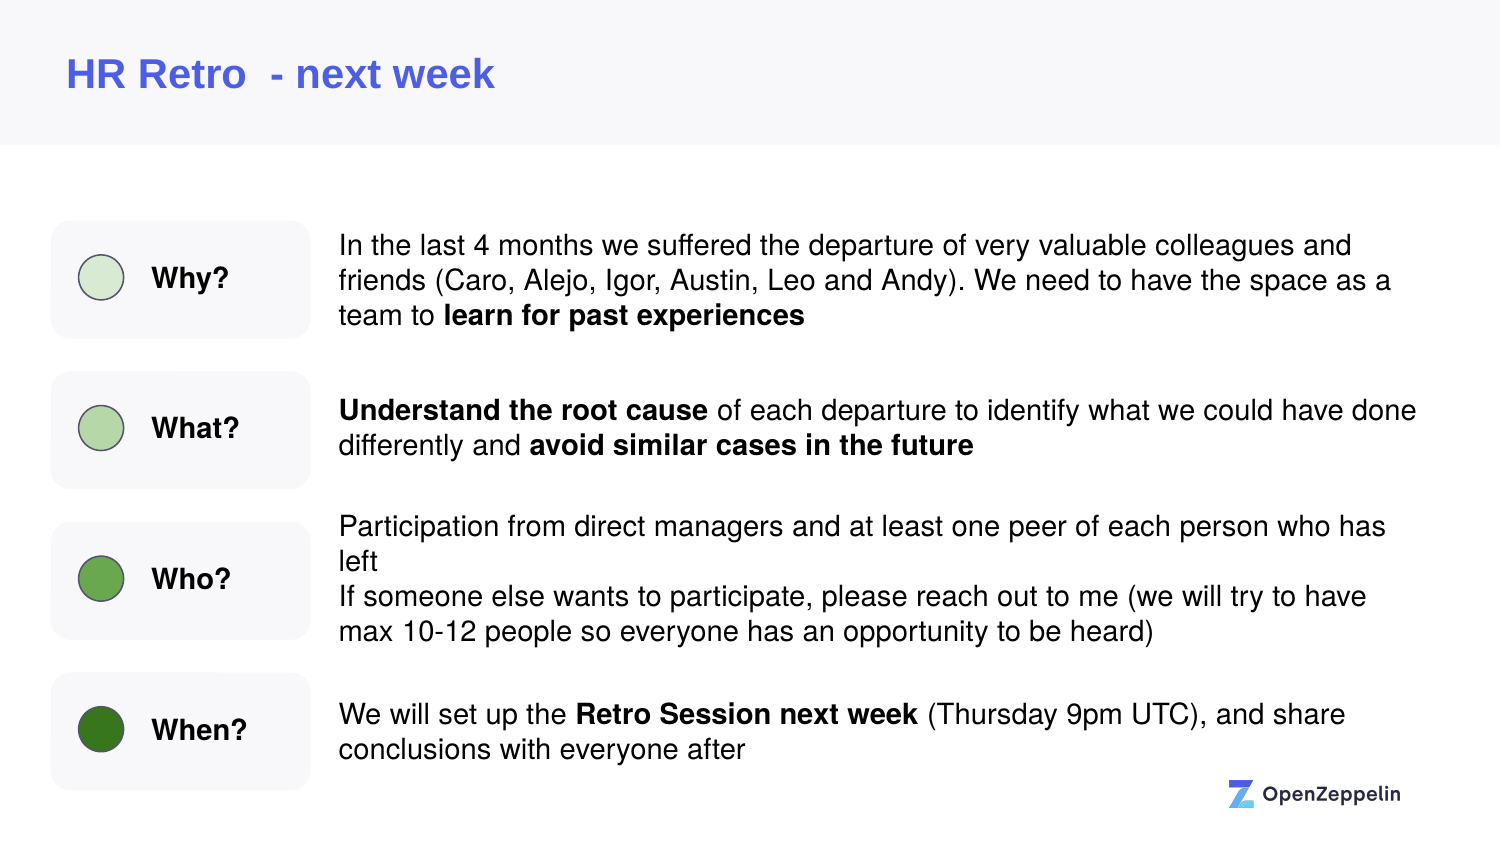

# HR Retro  - next week

In the last 4 months we suffered the departure of very valuable colleagues and friends (Caro, Alejo, Igor, Austin, Leo and Andy). We need to have the space as a team to learn for past experiences

Why?

Understand the root cause of each departure to identify what we could have done differently and avoid similar cases in the future
What?

Participation from direct managers and at least one peer of each person who has left
If someone else wants to participate, please reach out to me (we will try to have max 10-12 people so everyone has an opportunity to be heard)

Who?

We will set up the Retro Session next week (Thursday 9pm UTC), and share conclusions with everyone after
When?